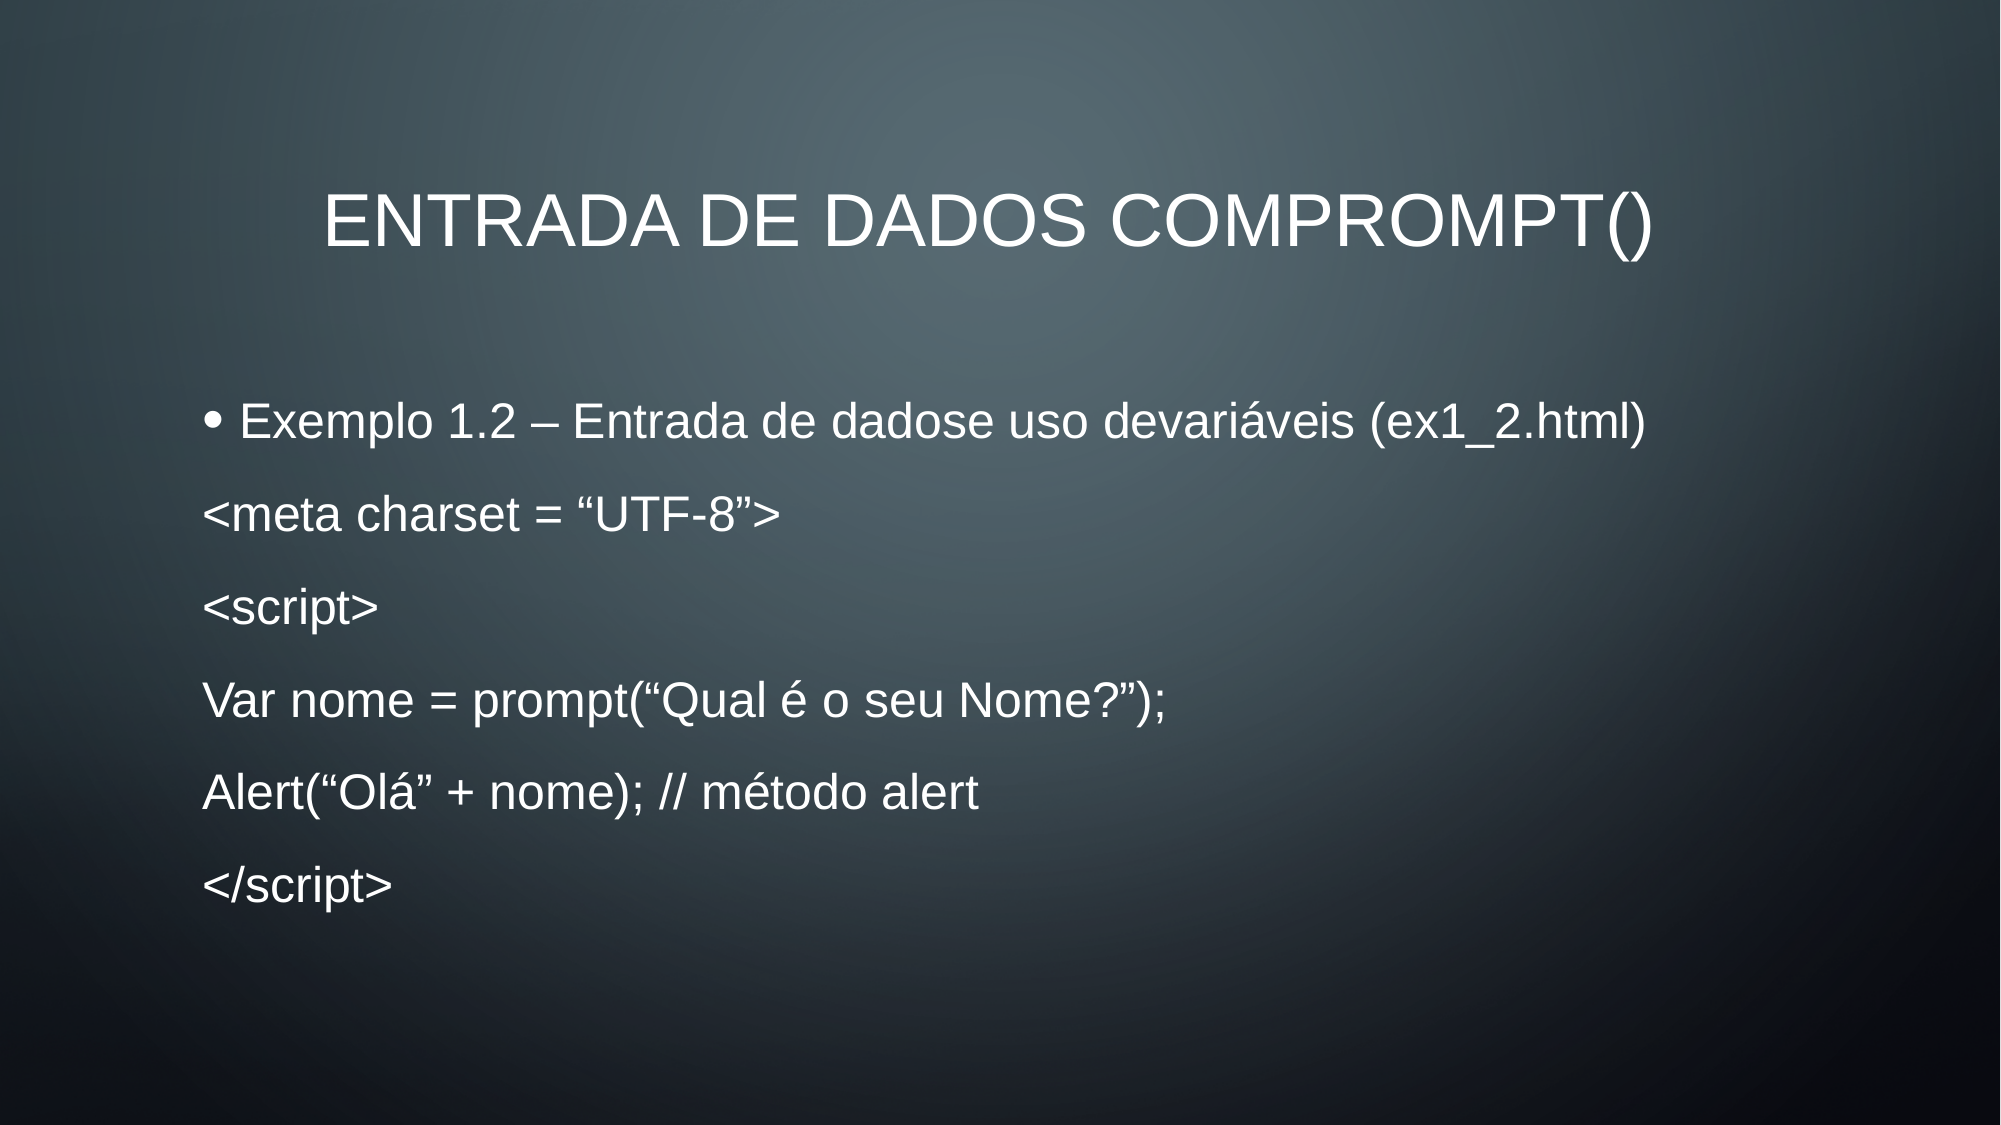

# Entrada de dados comprompt()
Exemplo 1.2 – Entrada de dadose uso devariáveis (ex1_2.html)
<meta charset = “UTF-8”>
<script>
Var nome = prompt(“Qual é o seu Nome?”);
Alert(“Olá” + nome); // método alert
</script>